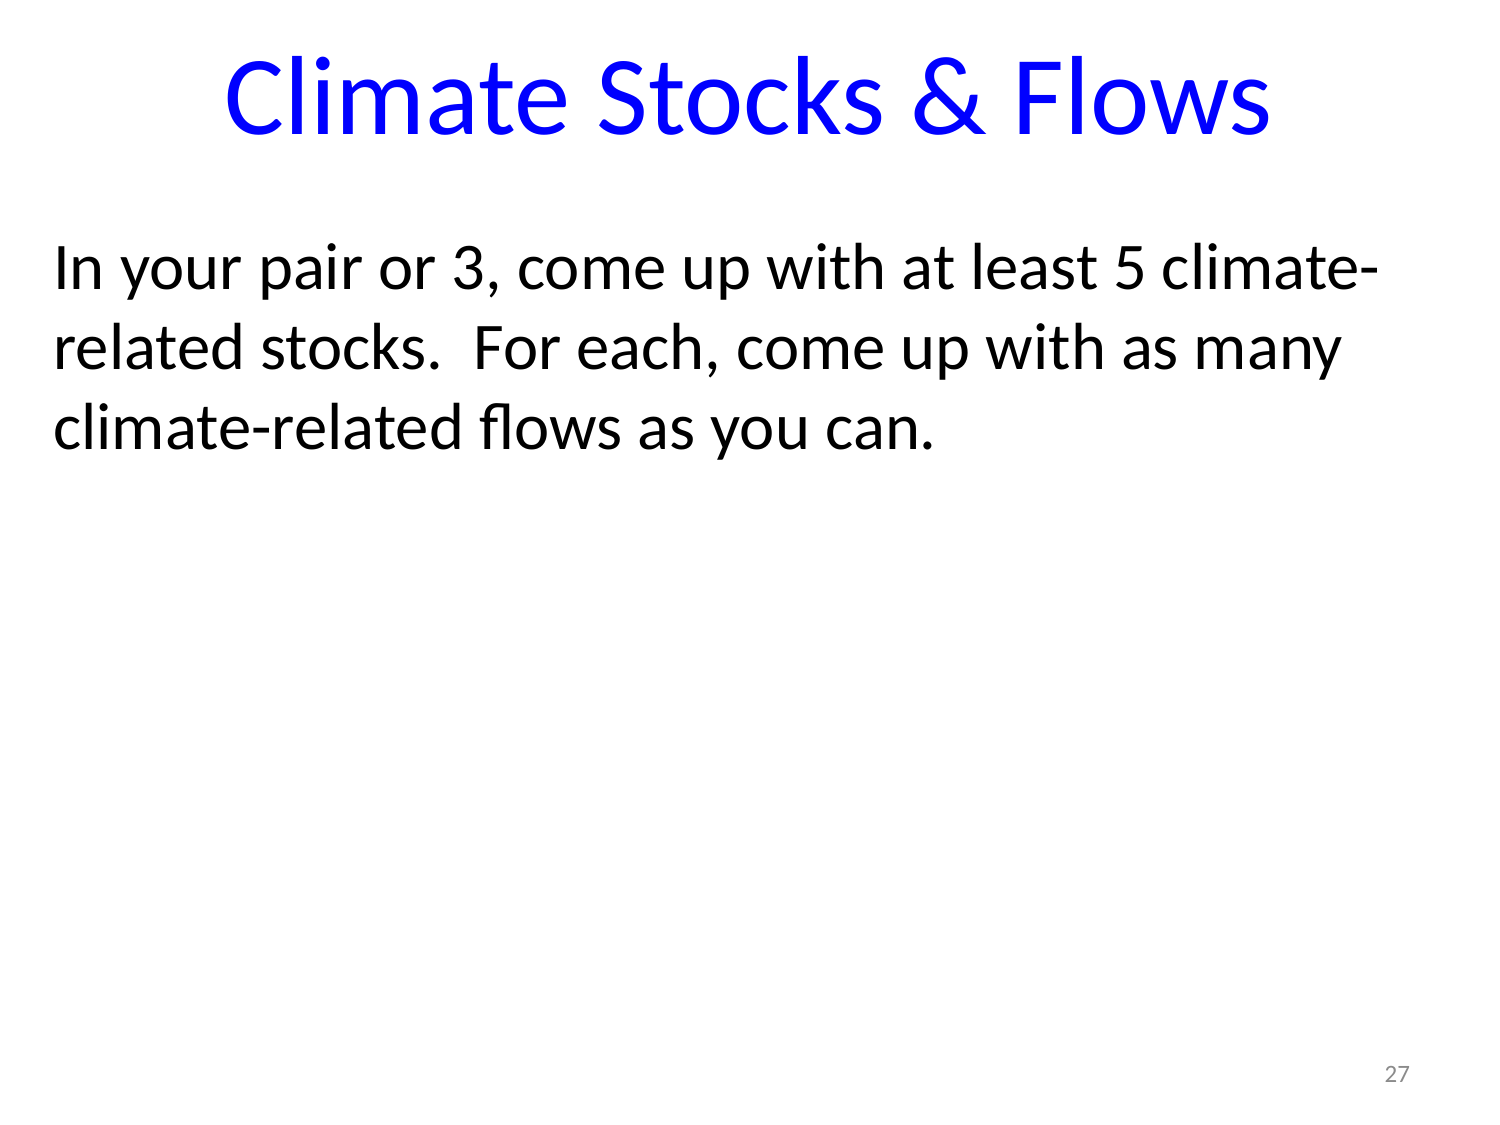

Climate Stocks & Flows
In your pair or 3, come up with at least 5 climate-related stocks.  For each, come up with as many climate-related flows as you can.
27